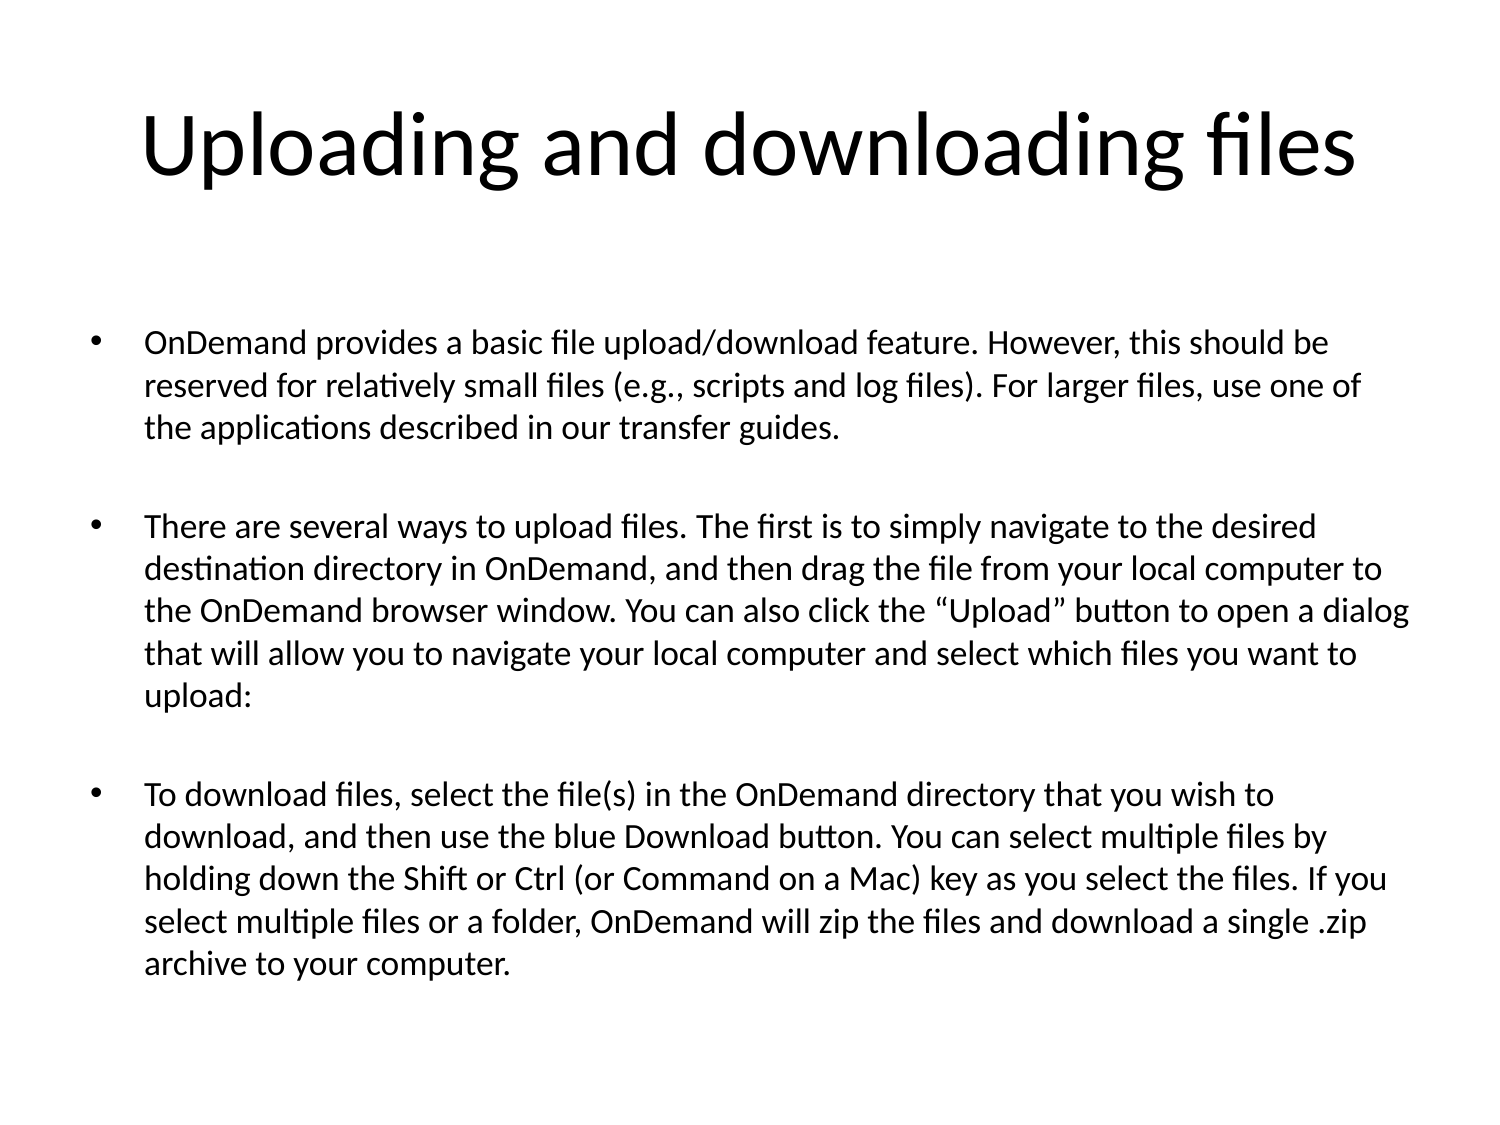

# Uploading and downloading files

OnDemand provides a basic file upload/download feature. However, this should be reserved for relatively small files (e.g., scripts and log files). For larger files, use one of the applications described in our transfer guides.

There are several ways to upload files. The first is to simply navigate to the desired destination directory in OnDemand, and then drag the file from your local computer to the OnDemand browser window. You can also click the “Upload” button to open a dialog that will allow you to navigate your local computer and select which files you want to upload:

To download files, select the file(s) in the OnDemand directory that you wish to download, and then use the blue Download button. You can select multiple files by holding down the Shift or Ctrl (or Command on a Mac) key as you select the files. If you select multiple files or a folder, OnDemand will zip the files and download a single .zip archive to your computer.